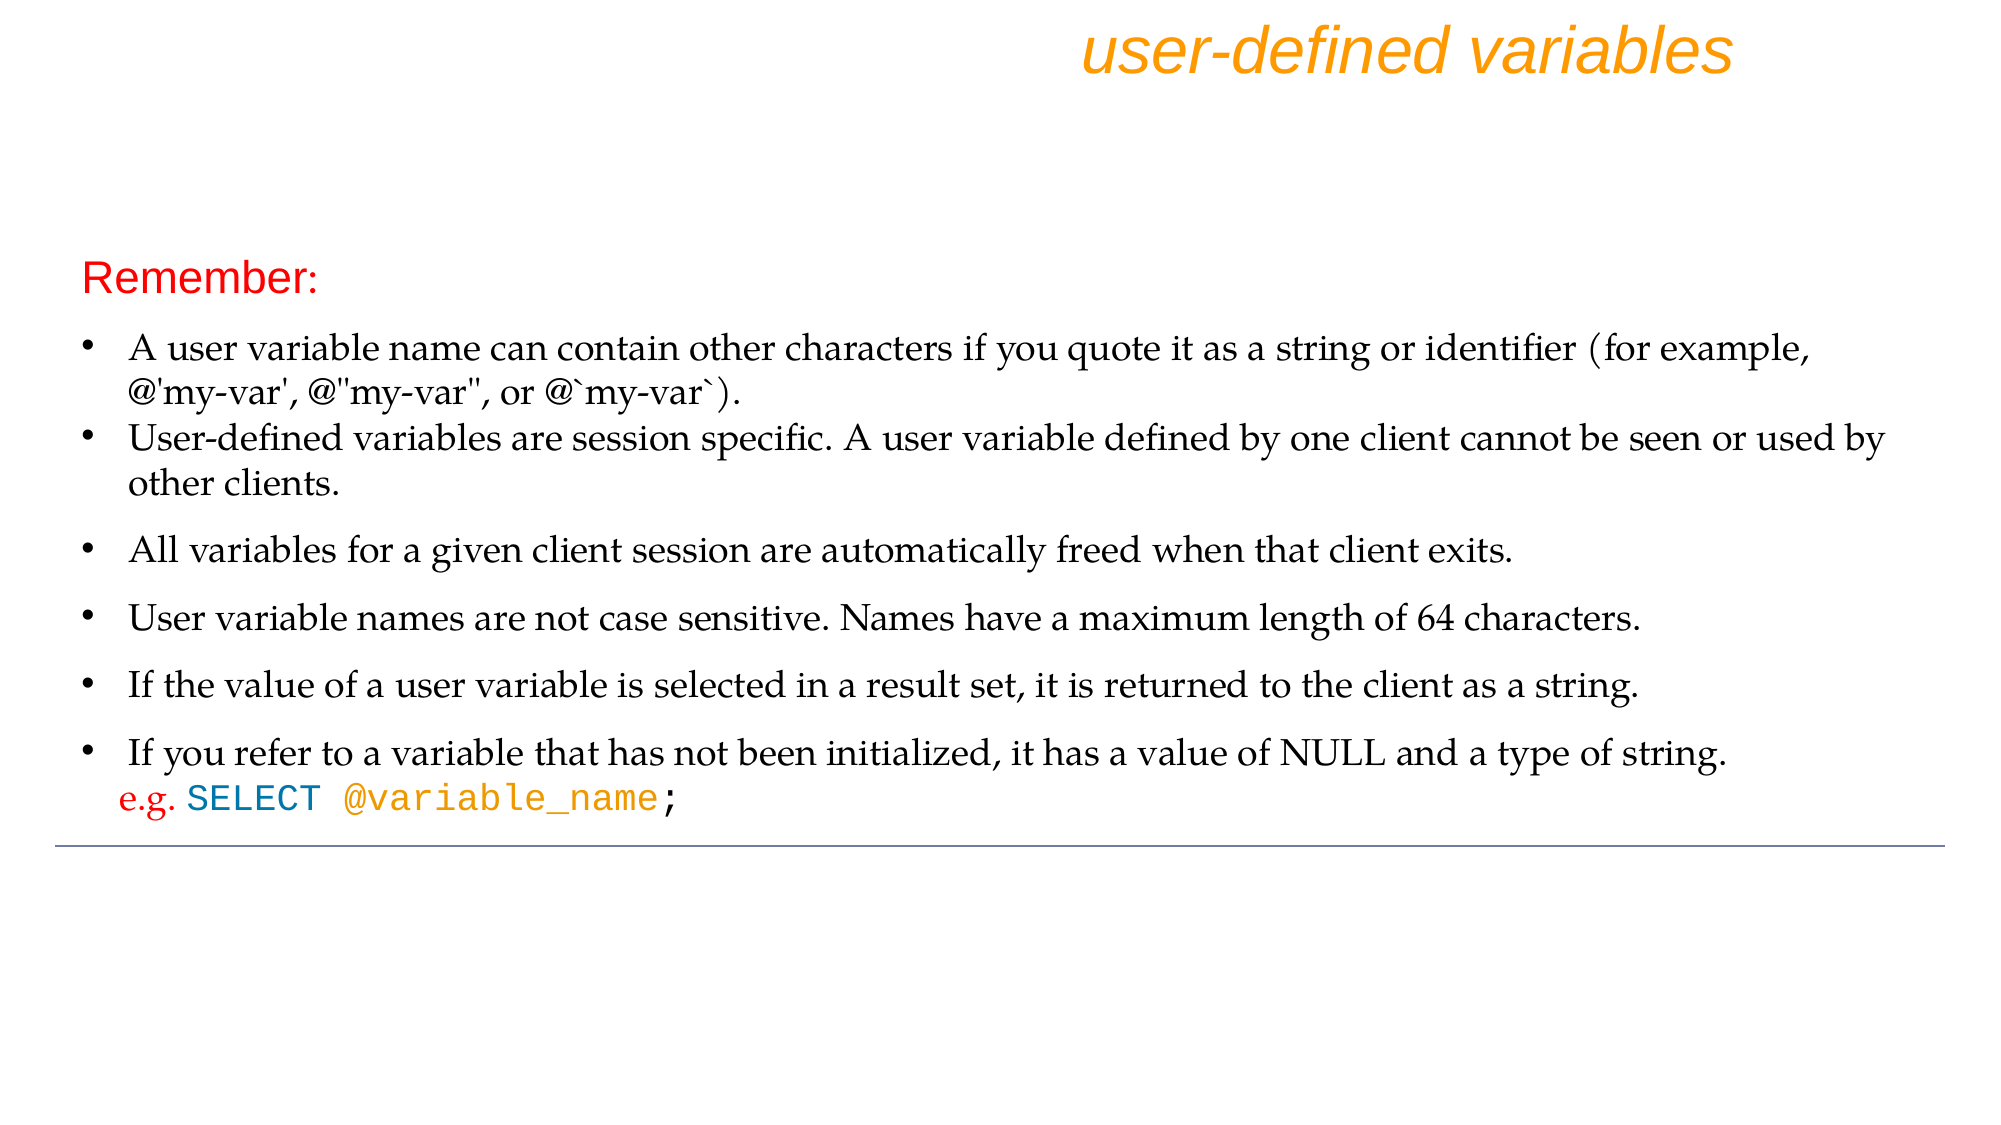

user-defined variables
Remember:

A user variable name can contain other characters if you quote it as a string or identifier (for example, @'my-var', @"my-var", or @`my-var`).
User-defined variables are session specific. A user variable defined by one client cannot be seen or used by other clients.
All variables for a given client session are automatically freed when that client exits.
User variable names are not case sensitive. Names have a maximum length of 64 characters.
If the value of a user variable is selected in a result set, it is returned to the client as a string.
If you refer to a variable that has not been initialized, it has a value of NULL and a type of string.
    e.g. SELECT @variable_name;